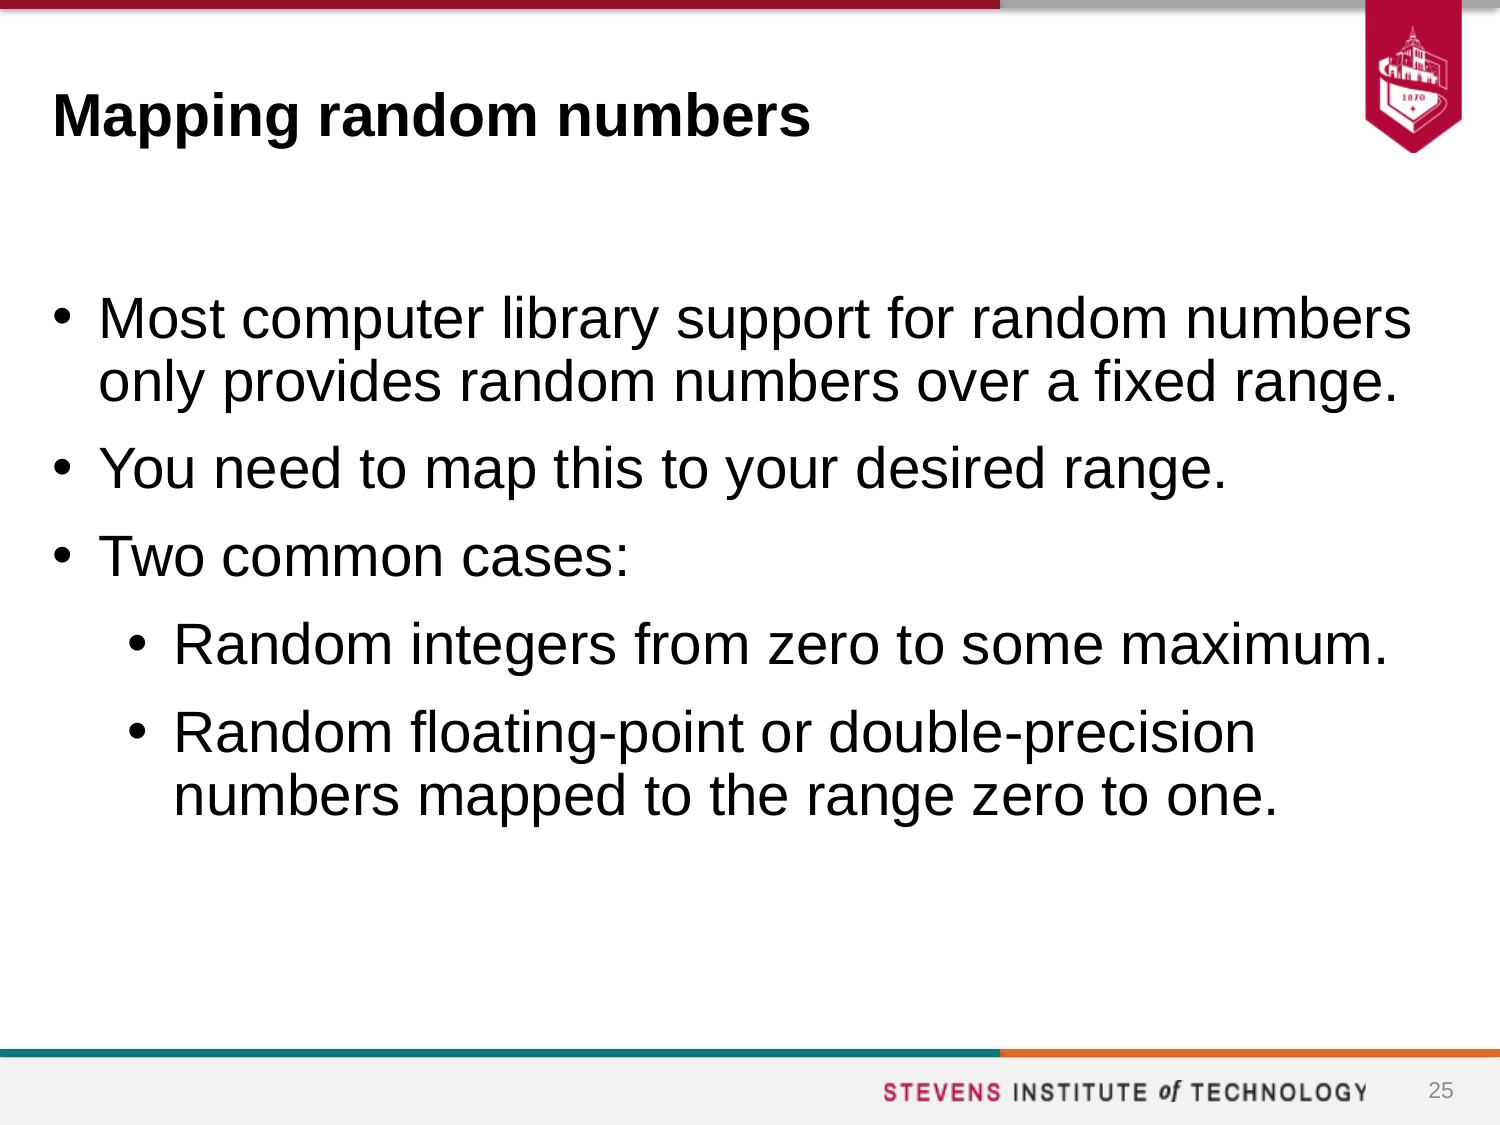

# Mapping random numbers

Most computer library support for random numbers only provides random numbers over a fixed range.
You need to map this to your desired range.
Two common cases:
Random integers from zero to some maximum.
Random floating-point or double-precision numbers mapped to the range zero to one.
25